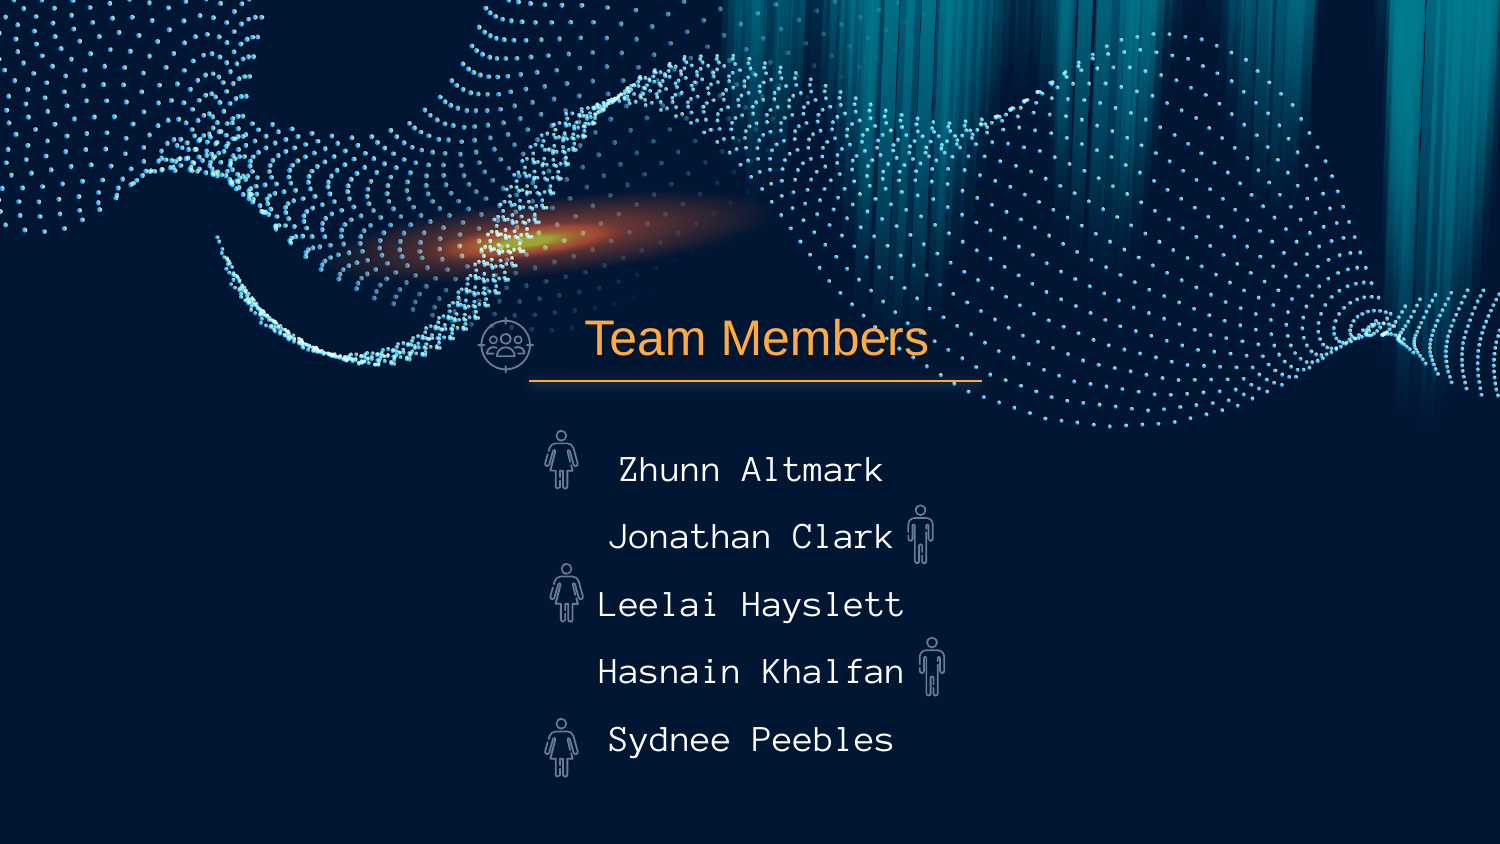

# Team Members

Zhunn Altmark
Jonathan Clark
Leelai Hayslett
Hasnain Khalfan
Sydnee Peebles